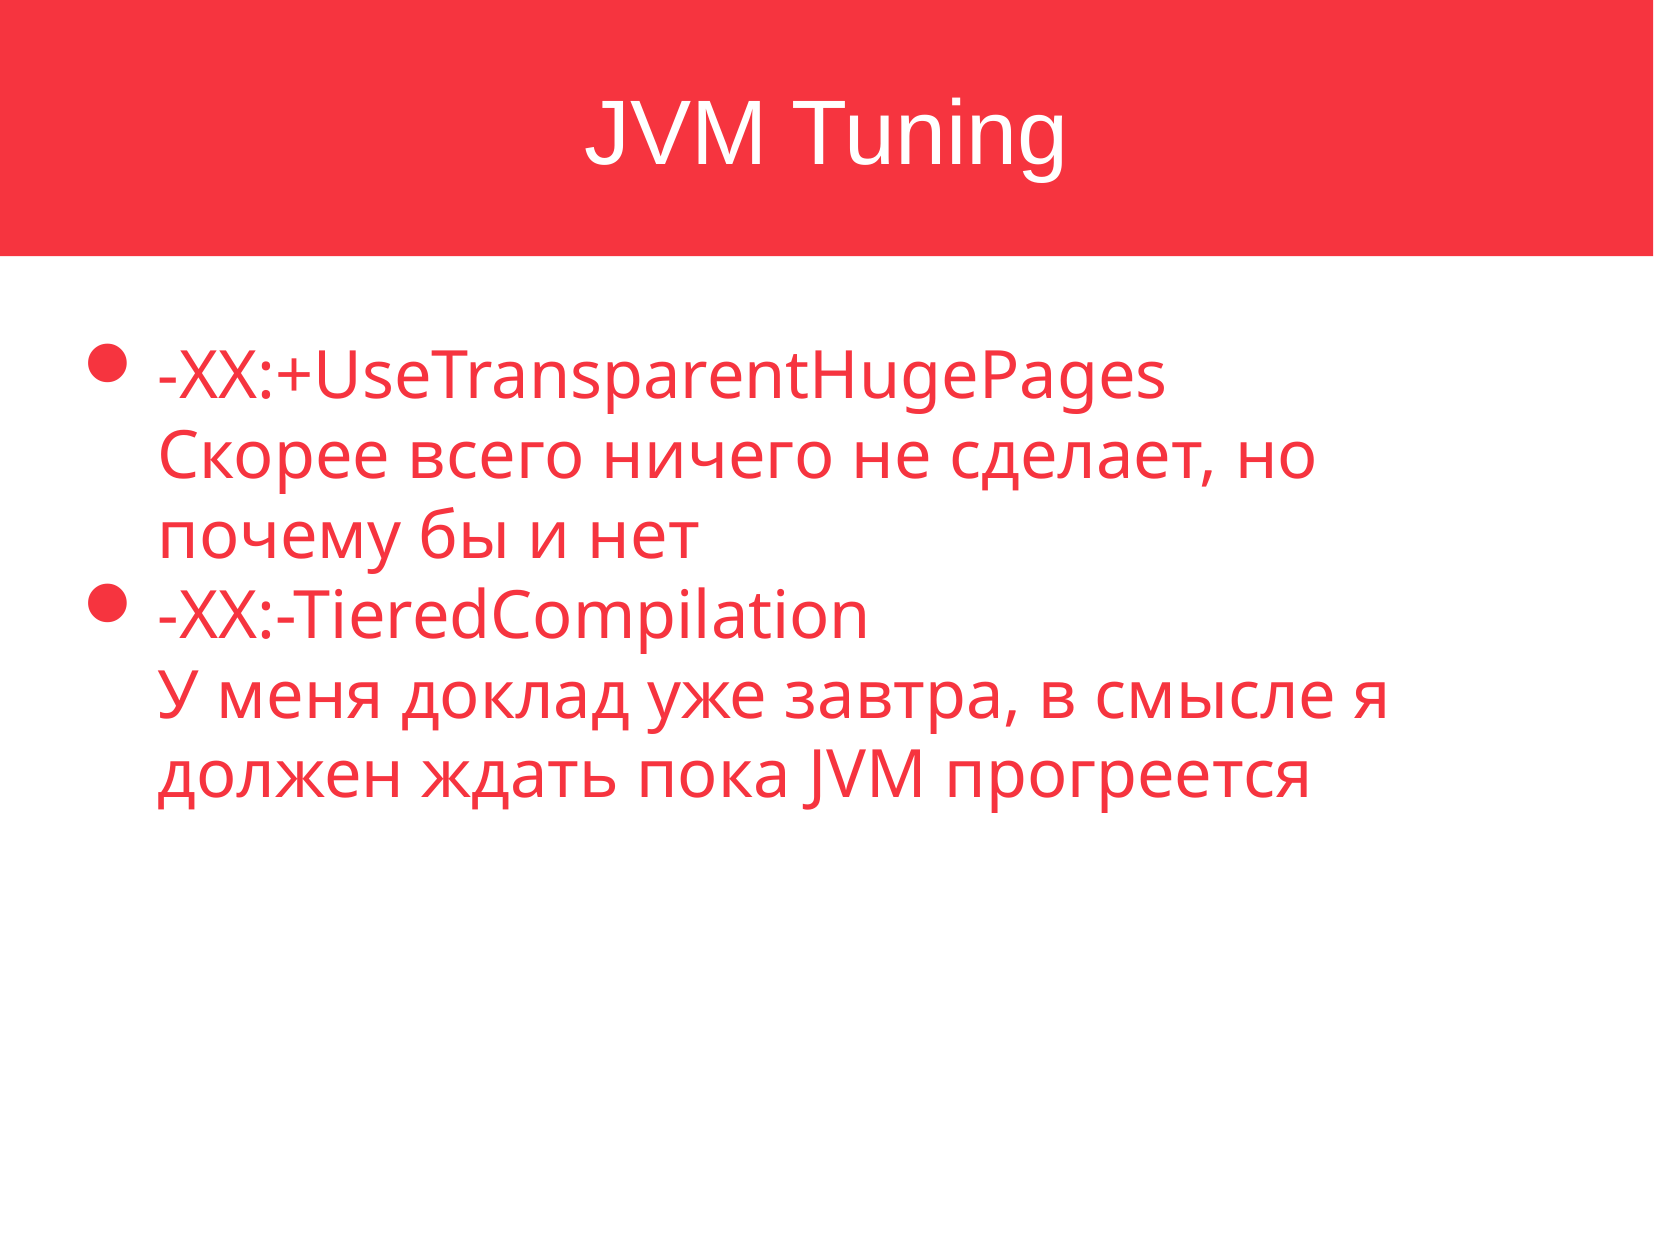

JVM Tuning
-XX:+UseTransparentHugePages
Скорее всего ничего не сделает, но почему бы и нет
-XX:-TieredCompilation
У меня доклад уже завтра, в смысле я должен ждать пока JVM прогреется